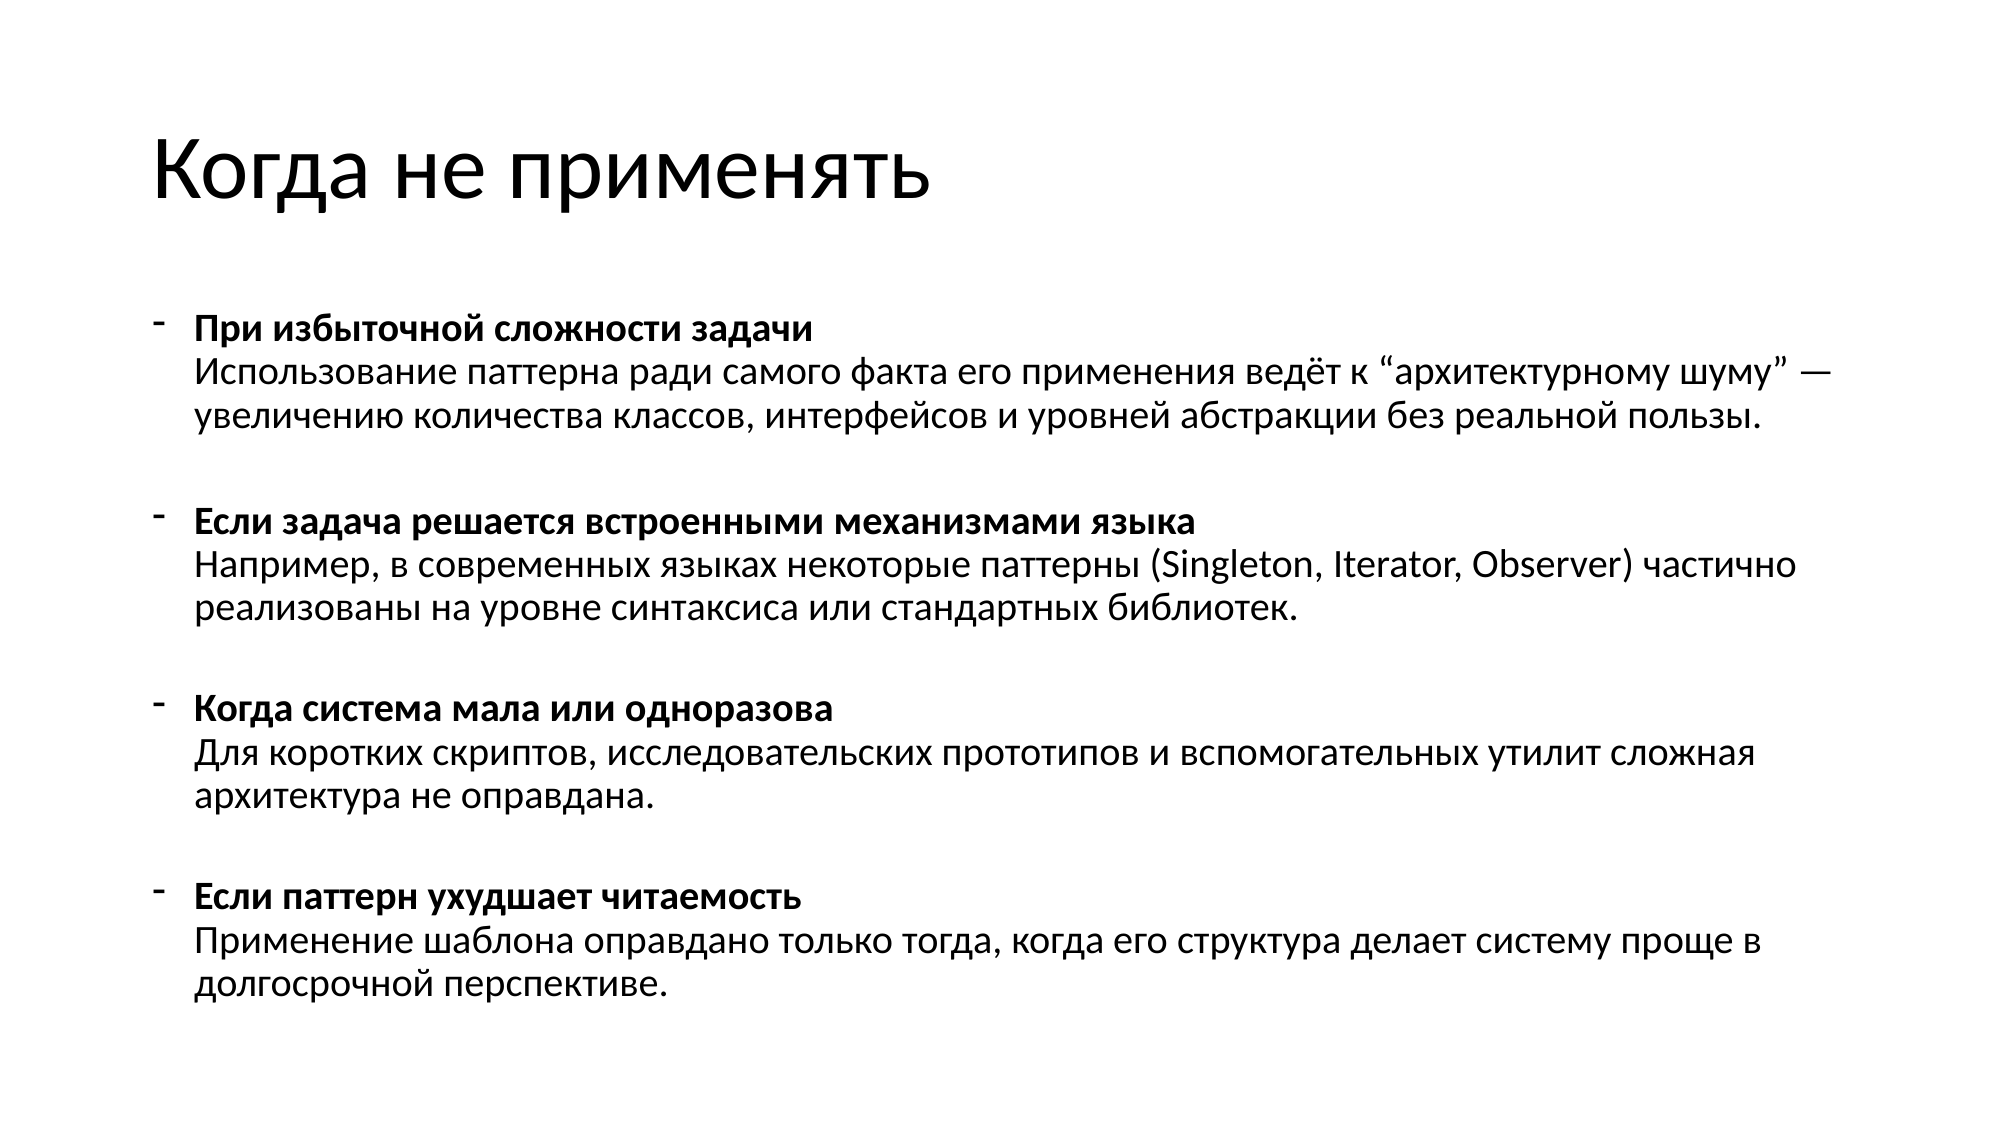

# Когда не применять
При избыточной сложности задачи
Использование паттерна ради самого факта его применения ведёт к “архитектурному шуму” — увеличению количества классов, интерфейсов и уровней абстракции без реальной пользы.
Если задача решается встроенными механизмами языка
Например, в современных языках некоторые паттерны (Singleton, Iterator, Observer) частично реализованы на уровне синтаксиса или стандартных библиотек.
Когда система мала или одноразова
Для коротких скриптов, исследовательских прототипов и вспомогательных утилит сложная архитектура не оправдана.
Если паттерн ухудшает читаемость
Применение шаблона оправдано только тогда, когда его структура делает систему проще в долгосрочной перспективе.